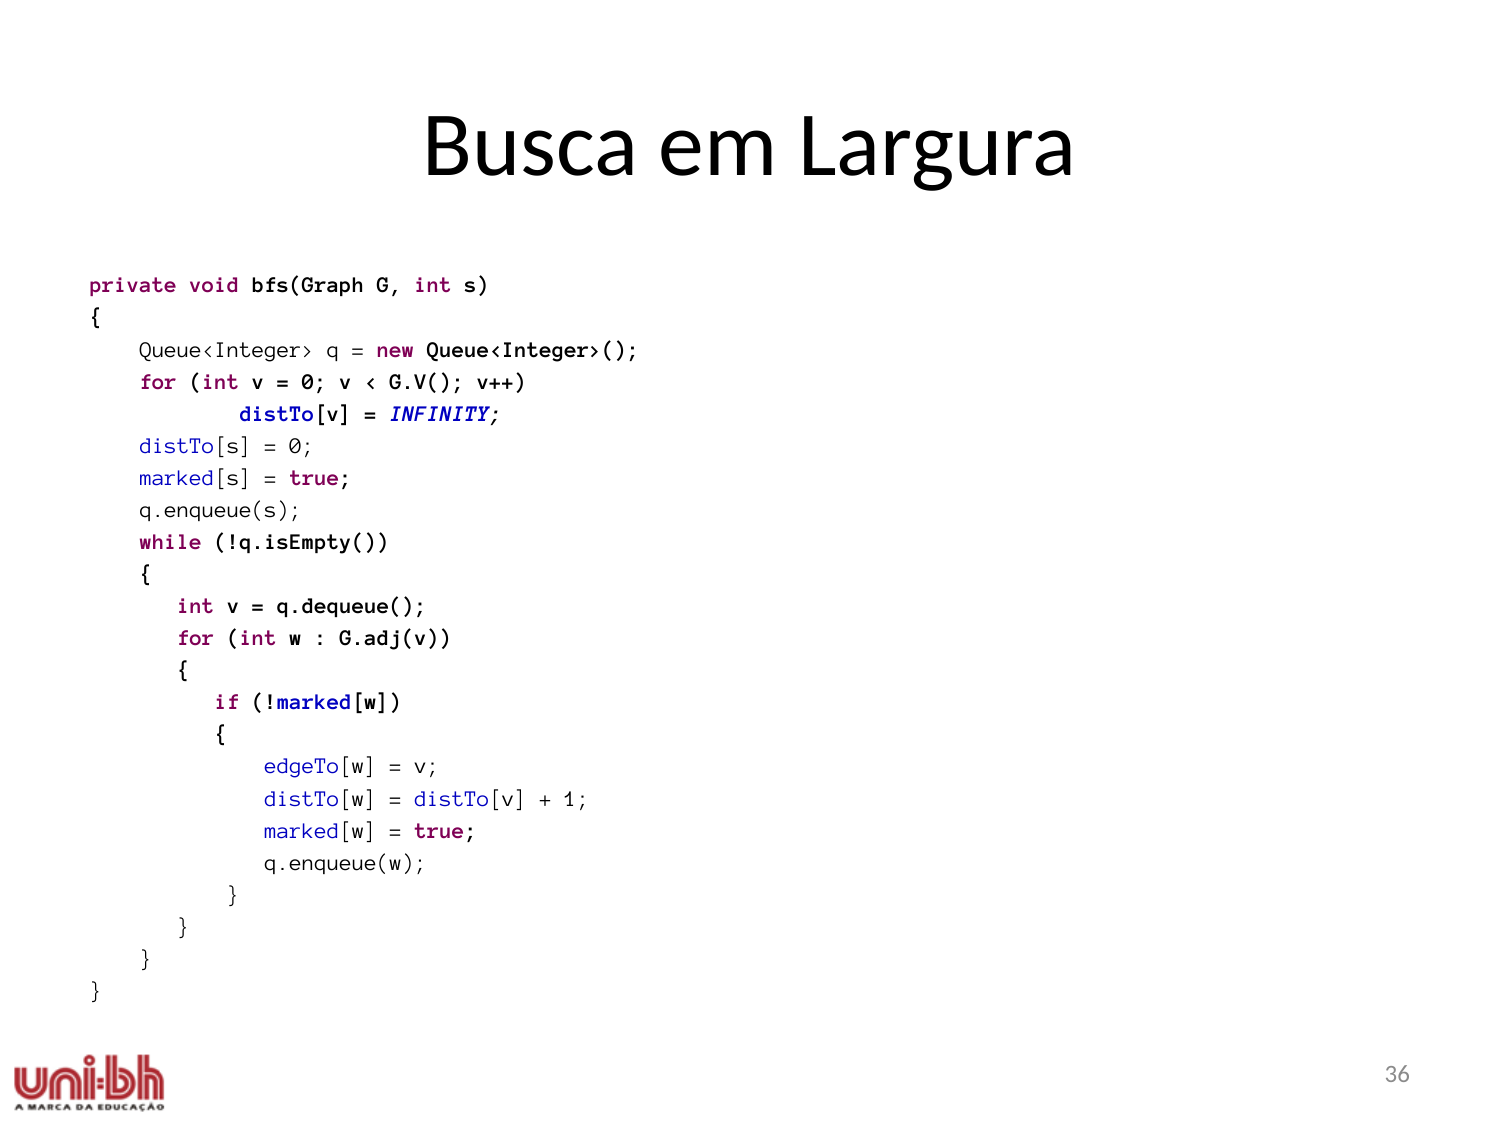

# Busca em Largura
private void bfs(Graph G, int s)
{
    Queue<Integer> q = new Queue<Integer>();
    for (int v = 0; v < G.V(); v++)
	distTo[v] = INFINITY;
    distTo[s] = 0;
    marked[s] = true;
    q.enqueue(s);
    while (!q.isEmpty())
    {
       int v = q.dequeue();
       for (int w : G.adj(v))
       {
          if (!marked[w])
          {
              edgeTo[w] = v;
              distTo[w] = distTo[v] + 1;
              marked[w] = true;
              q.enqueue(w);
           }
       }
    }
}
36